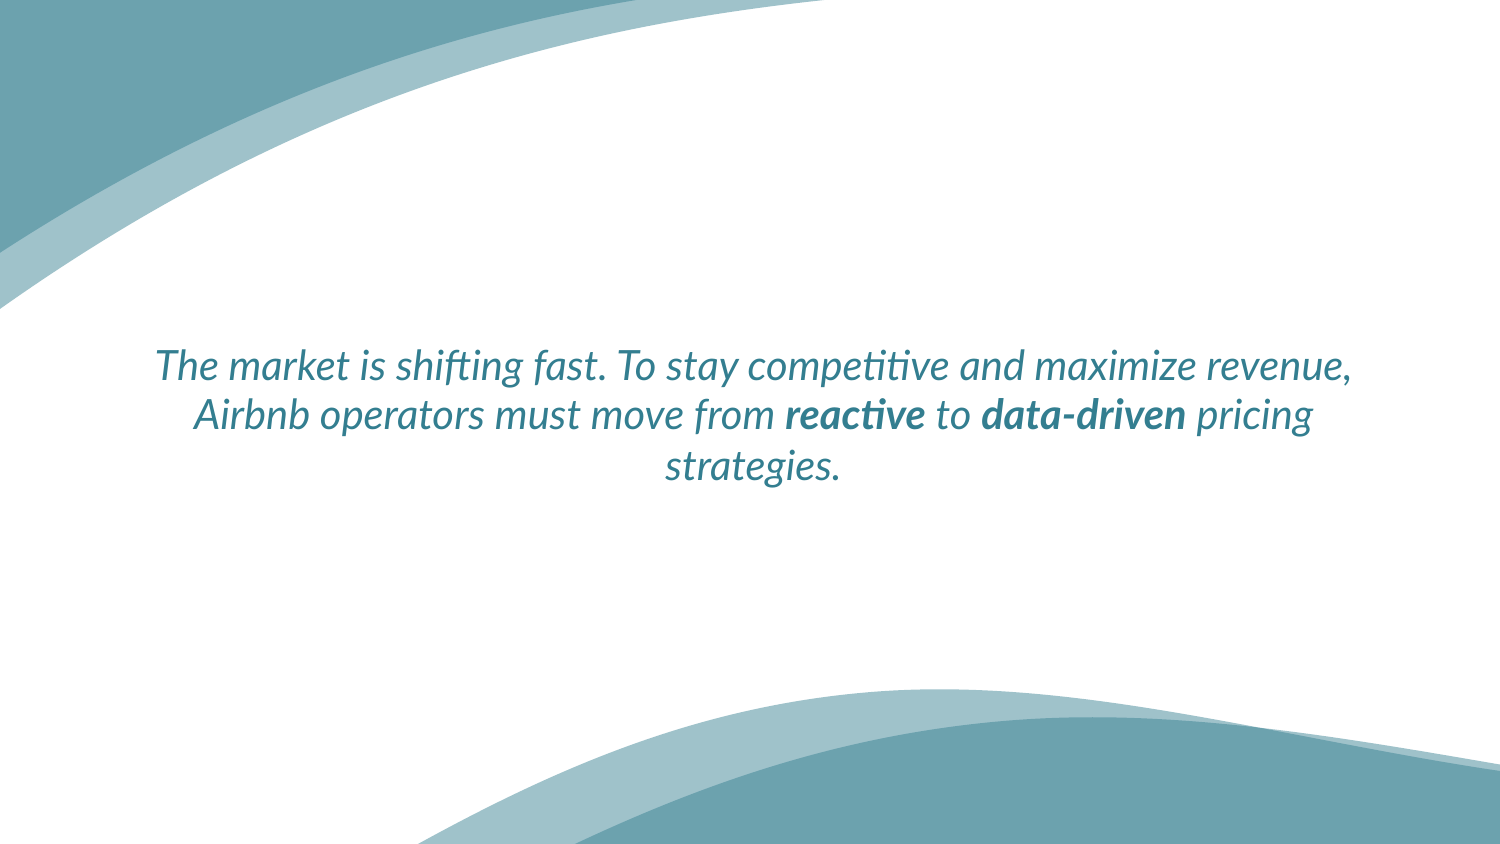

The market is shifting fast. To stay competitive and maximize revenue, Airbnb operators must move from reactive to data-driven pricing strategies.